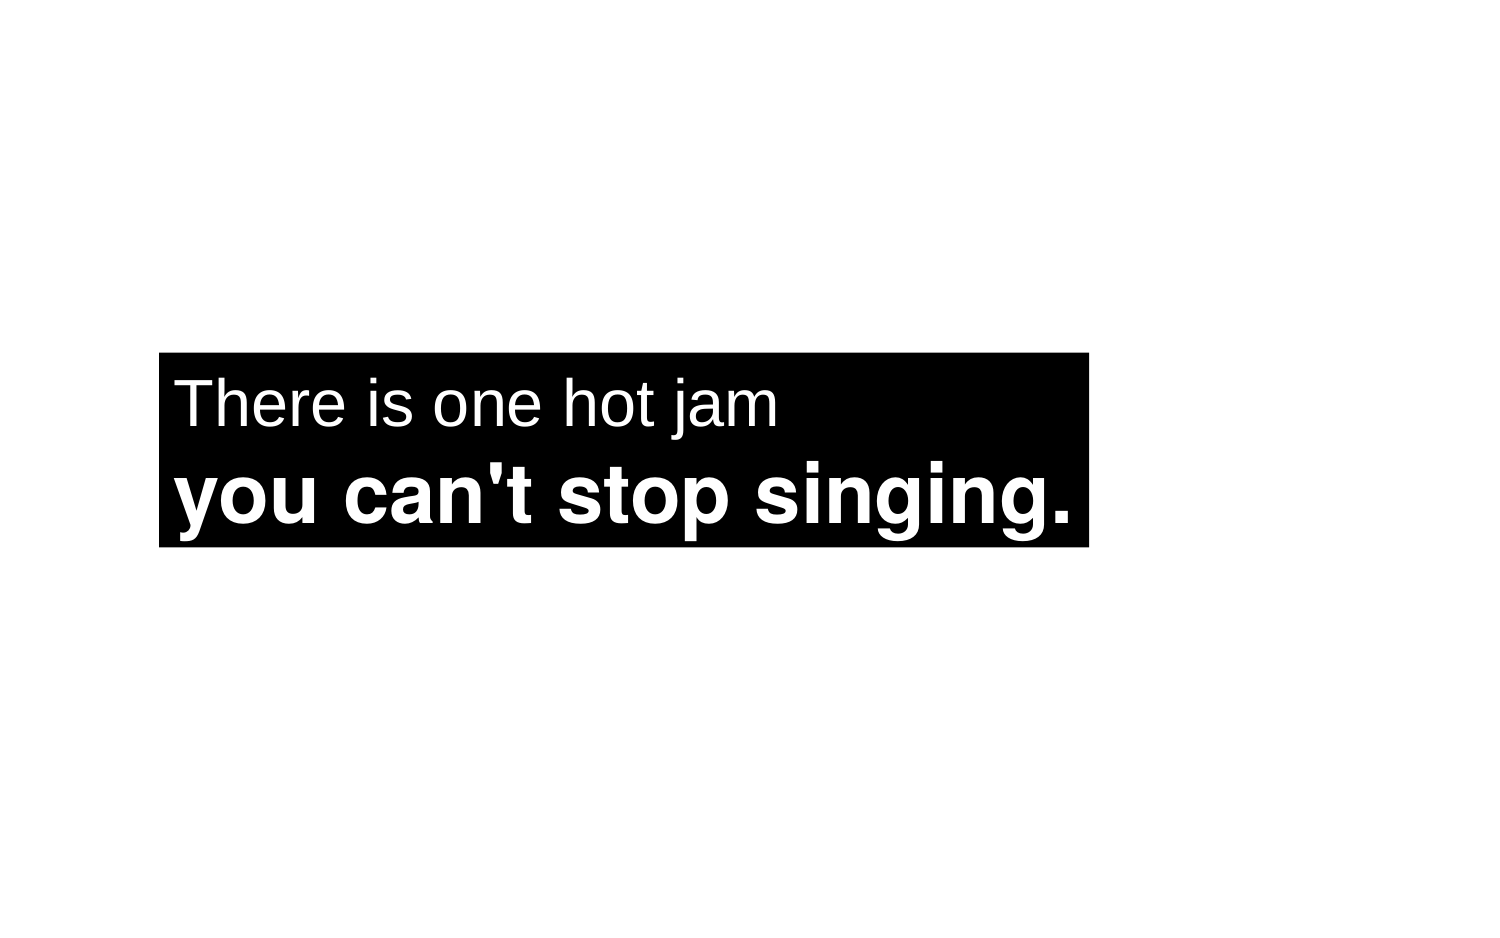

There is one hot jam
you can't stop singing.